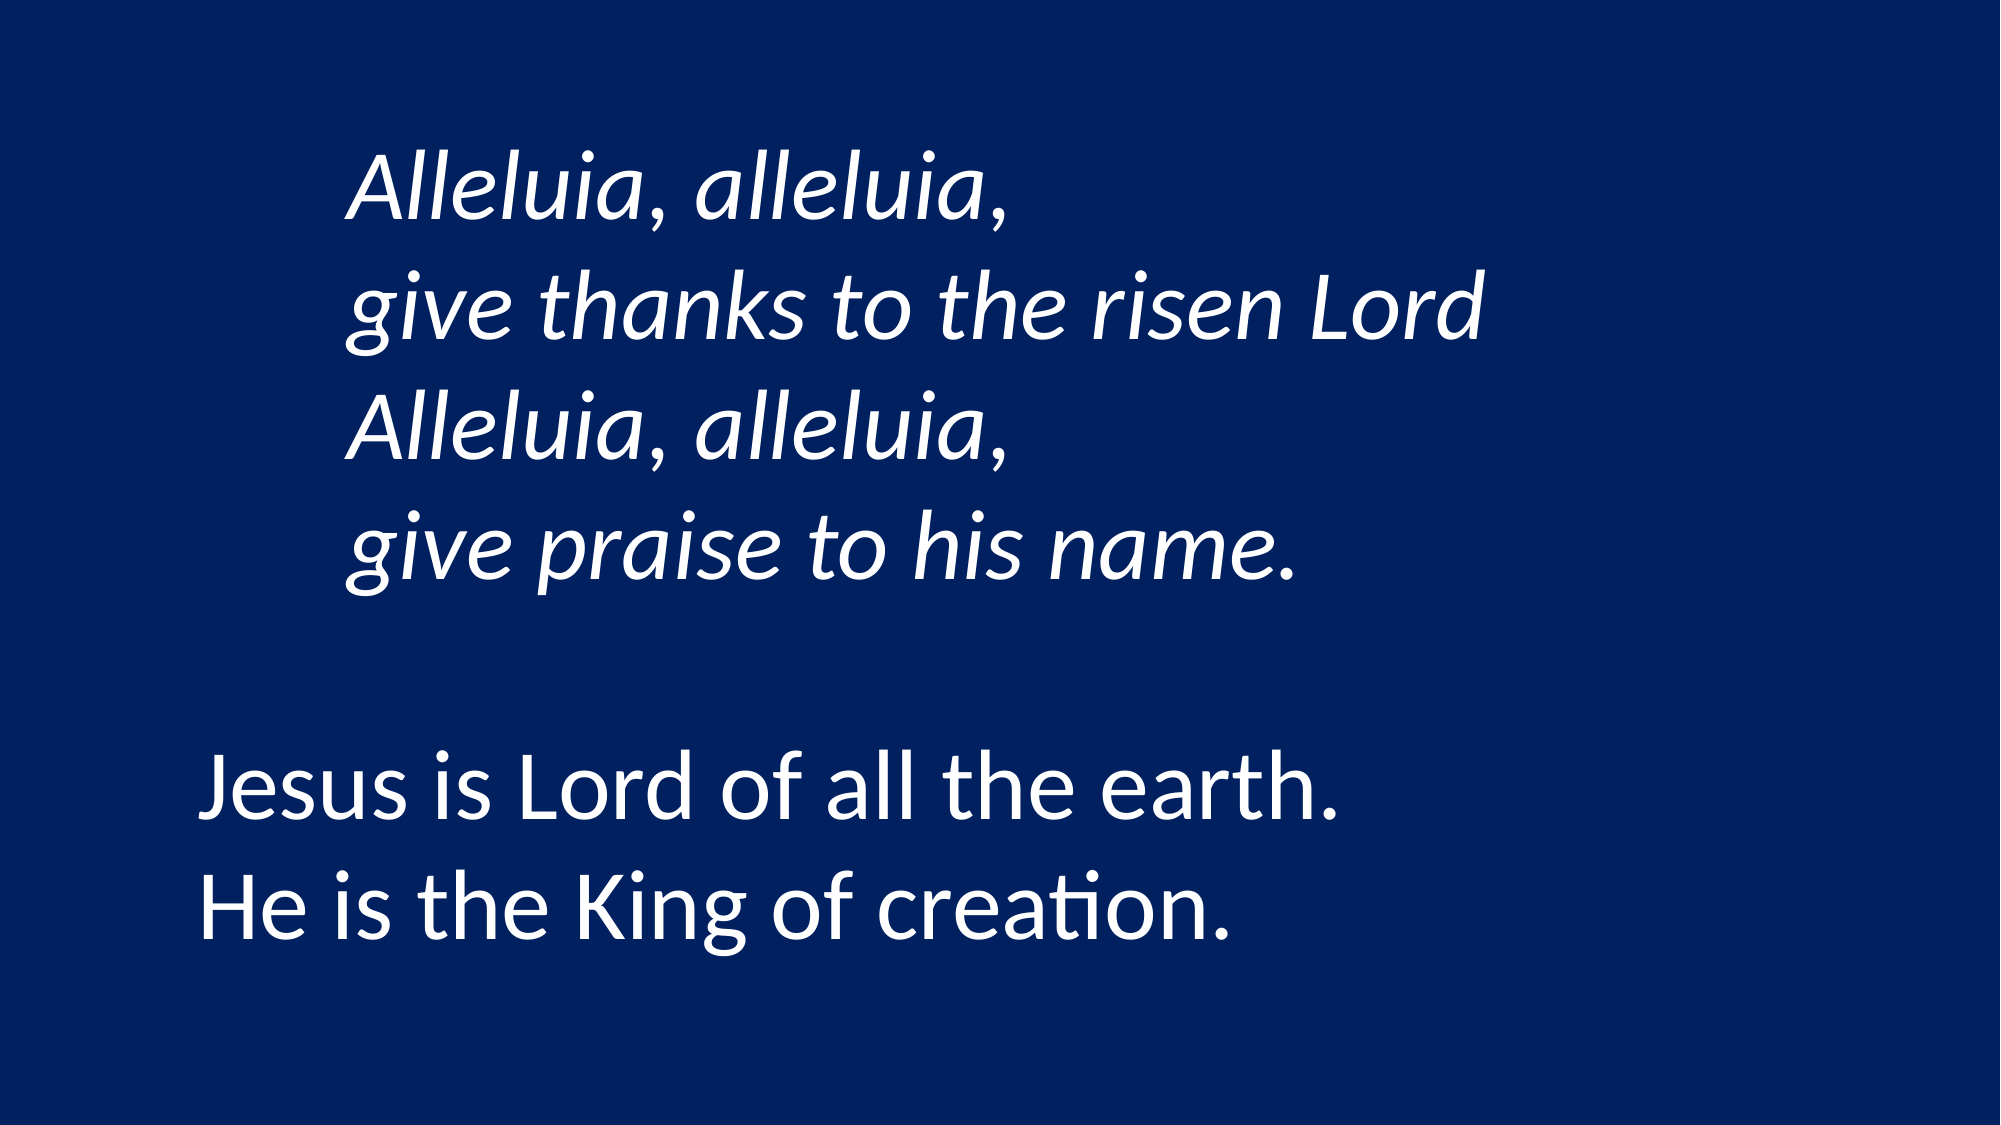

Alleluia, alleluia,
	give thanks to the risen Lord
	Alleluia, alleluia,
	give praise to his name.

Jesus is Lord of all the earth.
He is the King of creation.
	We stand to sing